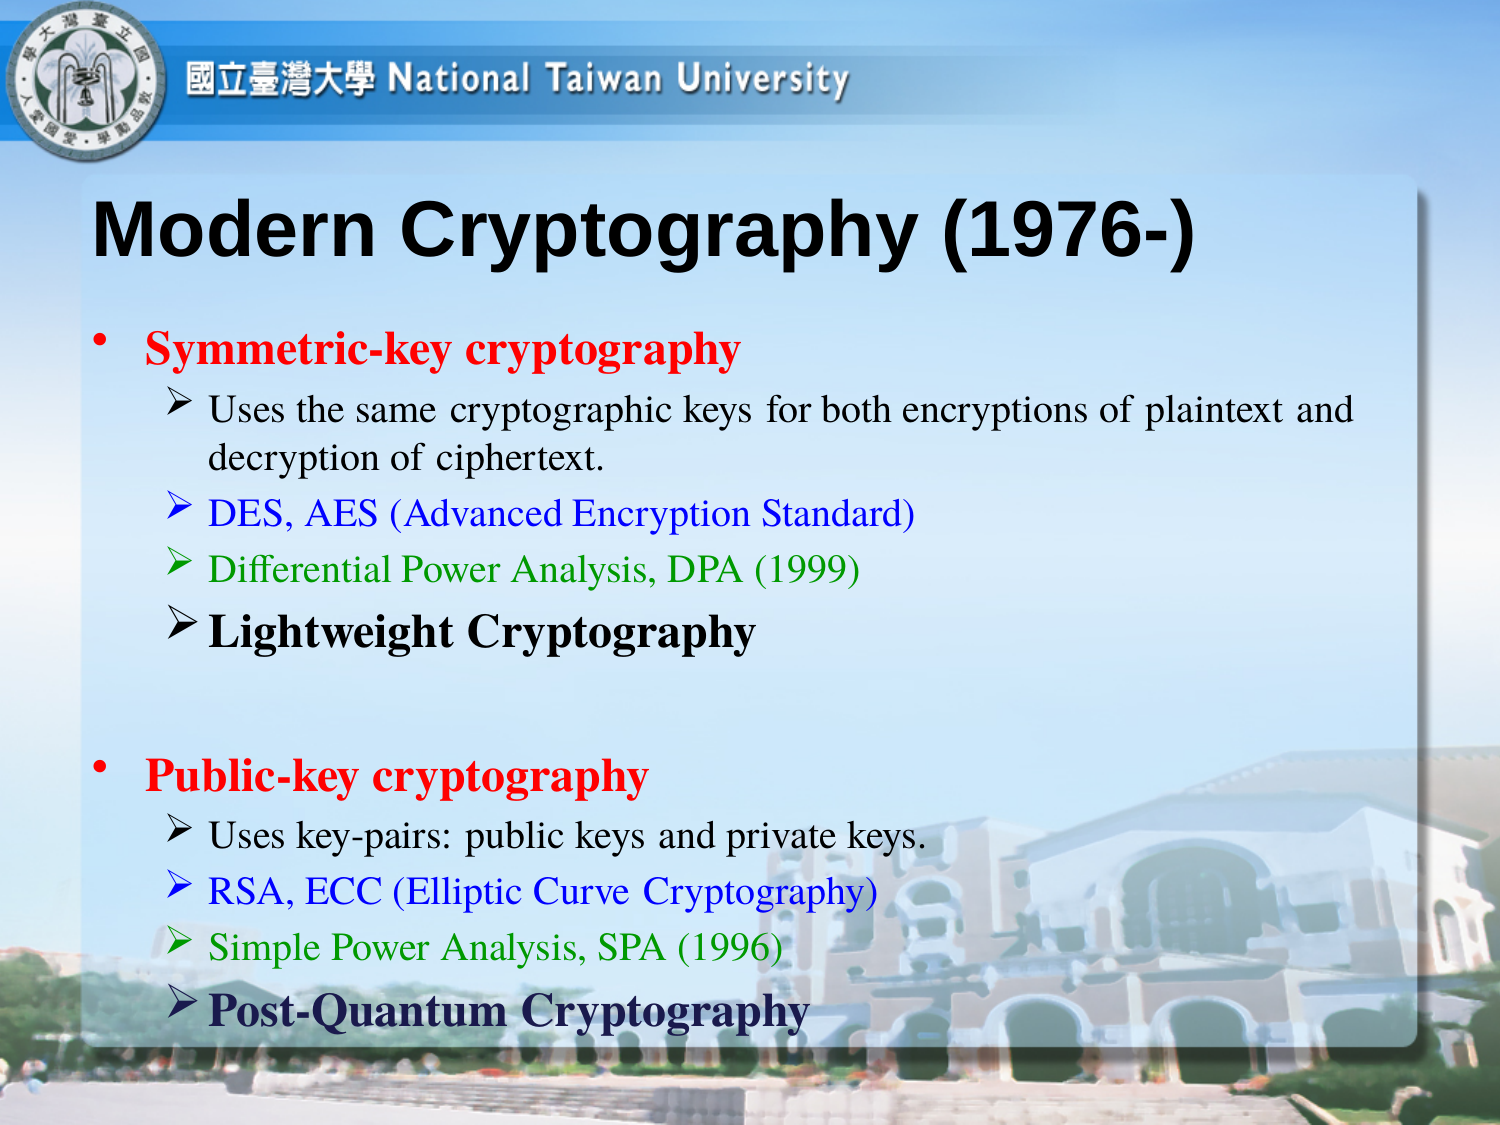

# Modern Cryptography (1976-)
Symmetric-key cryptography
Uses the same cryptographic keys for both encryptions of plaintext and decryption of ciphertext.
DES, AES (Advanced Encryption Standard)
Differential Power Analysis, DPA (1999)
Lightweight Cryptography

Public-key cryptography
Uses key-pairs: public keys and private keys.
RSA, ECC (Elliptic Curve Cryptography)
Simple Power Analysis, SPA (1996)
Post-Quantum Cryptography